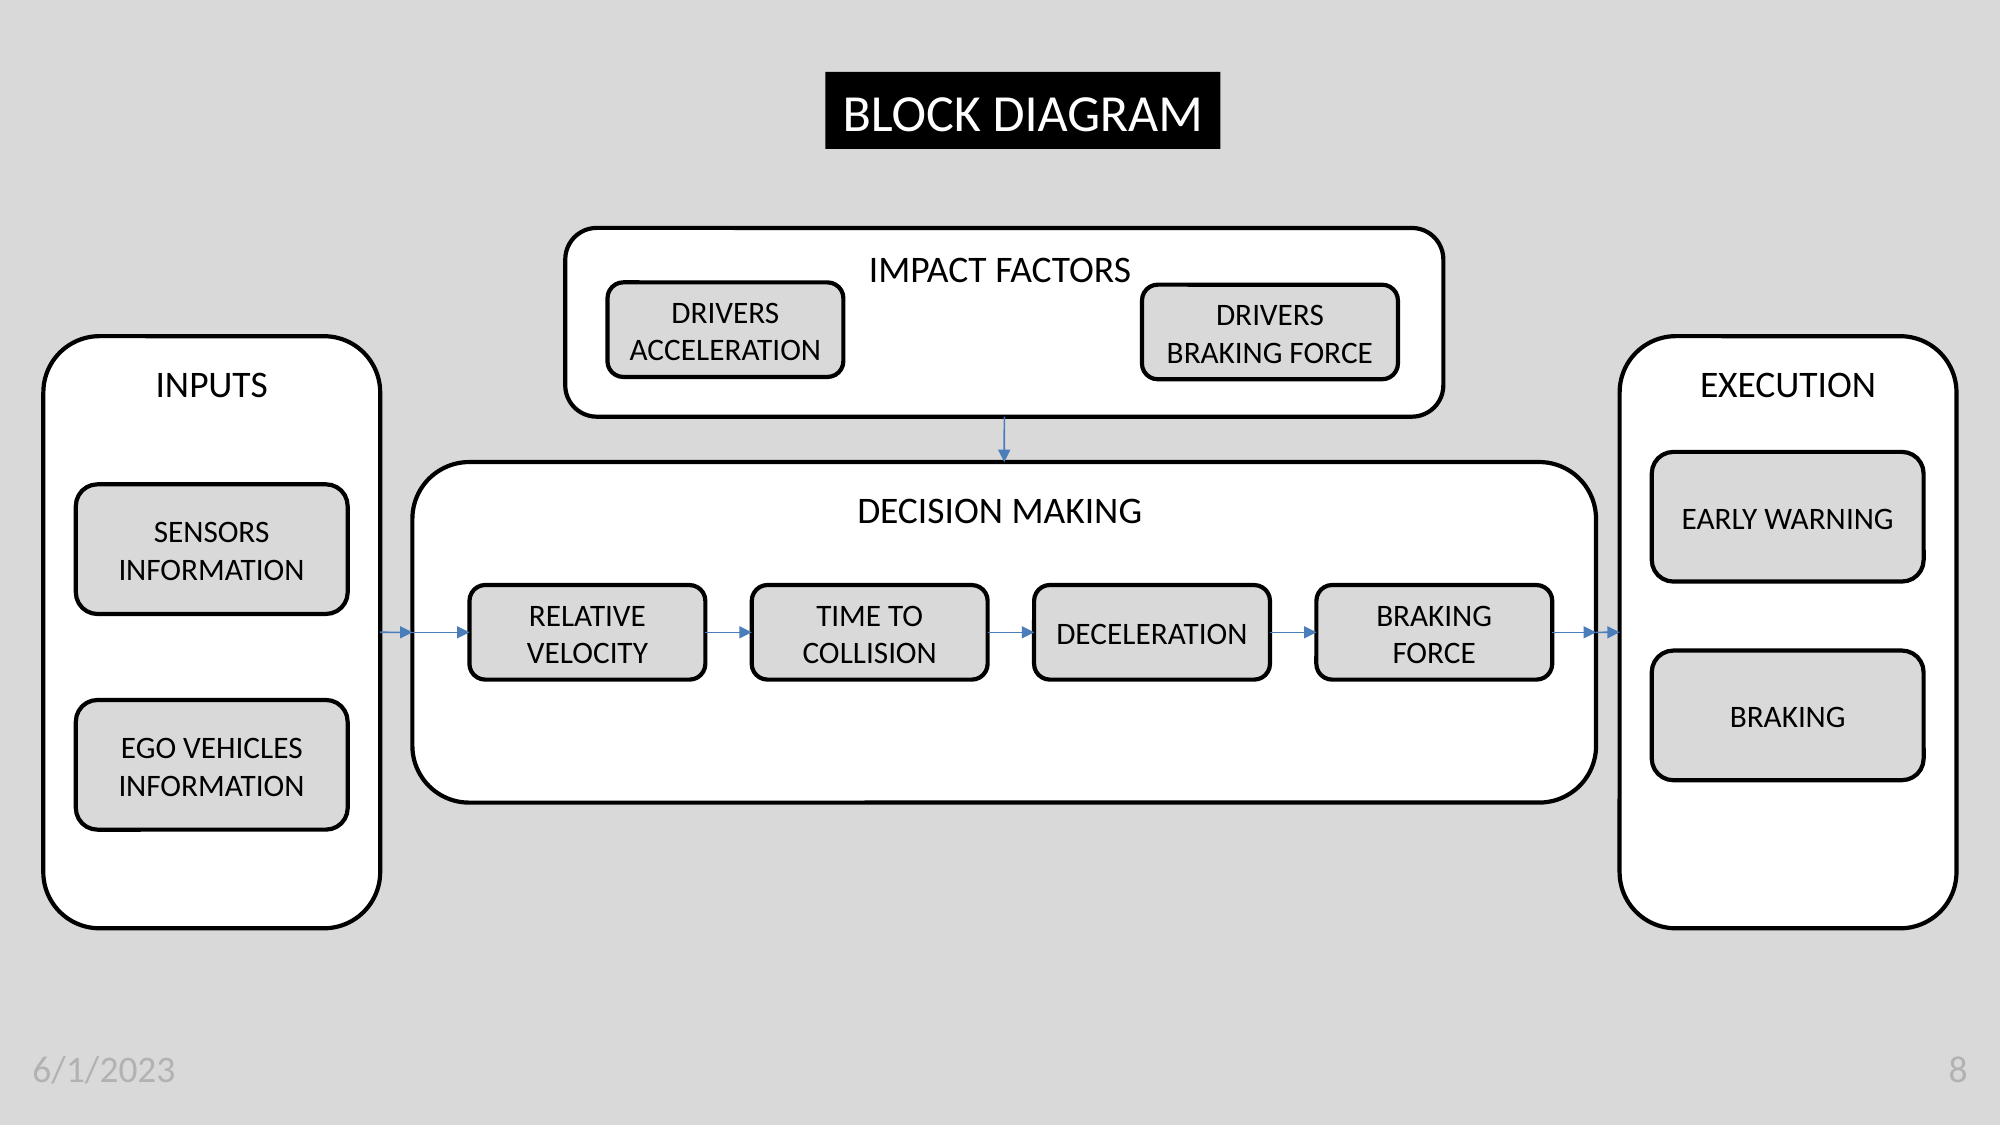

BLOCK DIAGRAM
IMPACT FACTORS
DRIVERS ACCELERATION
DRIVERS BRAKING FORCE
EXECUTION
INPUTS
EARLY WARNING
DECISION MAKING
SENSORS INFORMATION
BRAKING FORCE
RELATIVE VELOCITY
TIME TO COLLISION
DECELERATION
BRAKING
EGO VEHICLES INFORMATION
6/1/2023
8